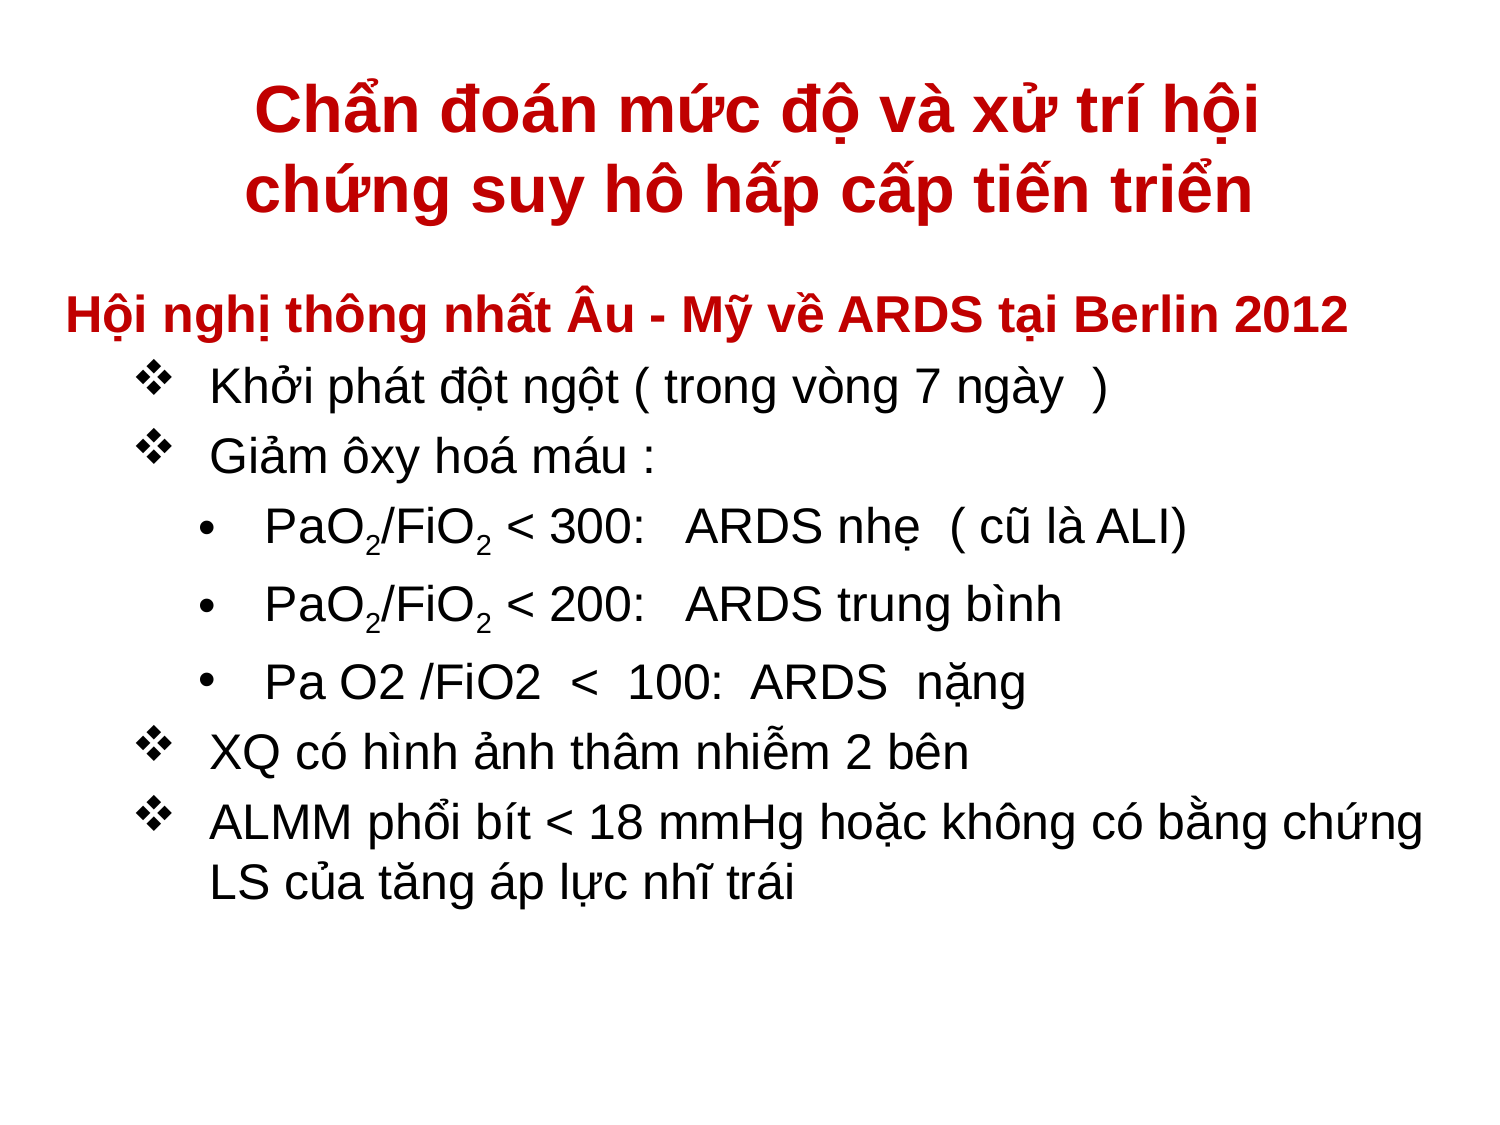

# Chẩn đoán mức độ và xử trí hội chứng suy hô hấp cấp tiến triển
Hội nghị thông nhất Âu - Mỹ về ARDS tại Berlin 2012
Khởi phát đột ngột ( trong vòng 7 ngày  )
Giảm ôxy hoá máu :
PaO2/FiO2 < 300:   ARDS nhẹ  ( cũ là ALI)
PaO2/FiO2 < 200:   ARDS trung bình
Pa O2 /FiO2  <  100:  ARDS  nặng
XQ có hình ảnh thâm nhiễm 2 bên
ALMM phổi bít < 18 mmHg hoặc không có bằng chứng LS của tăng áp lực nhĩ trái